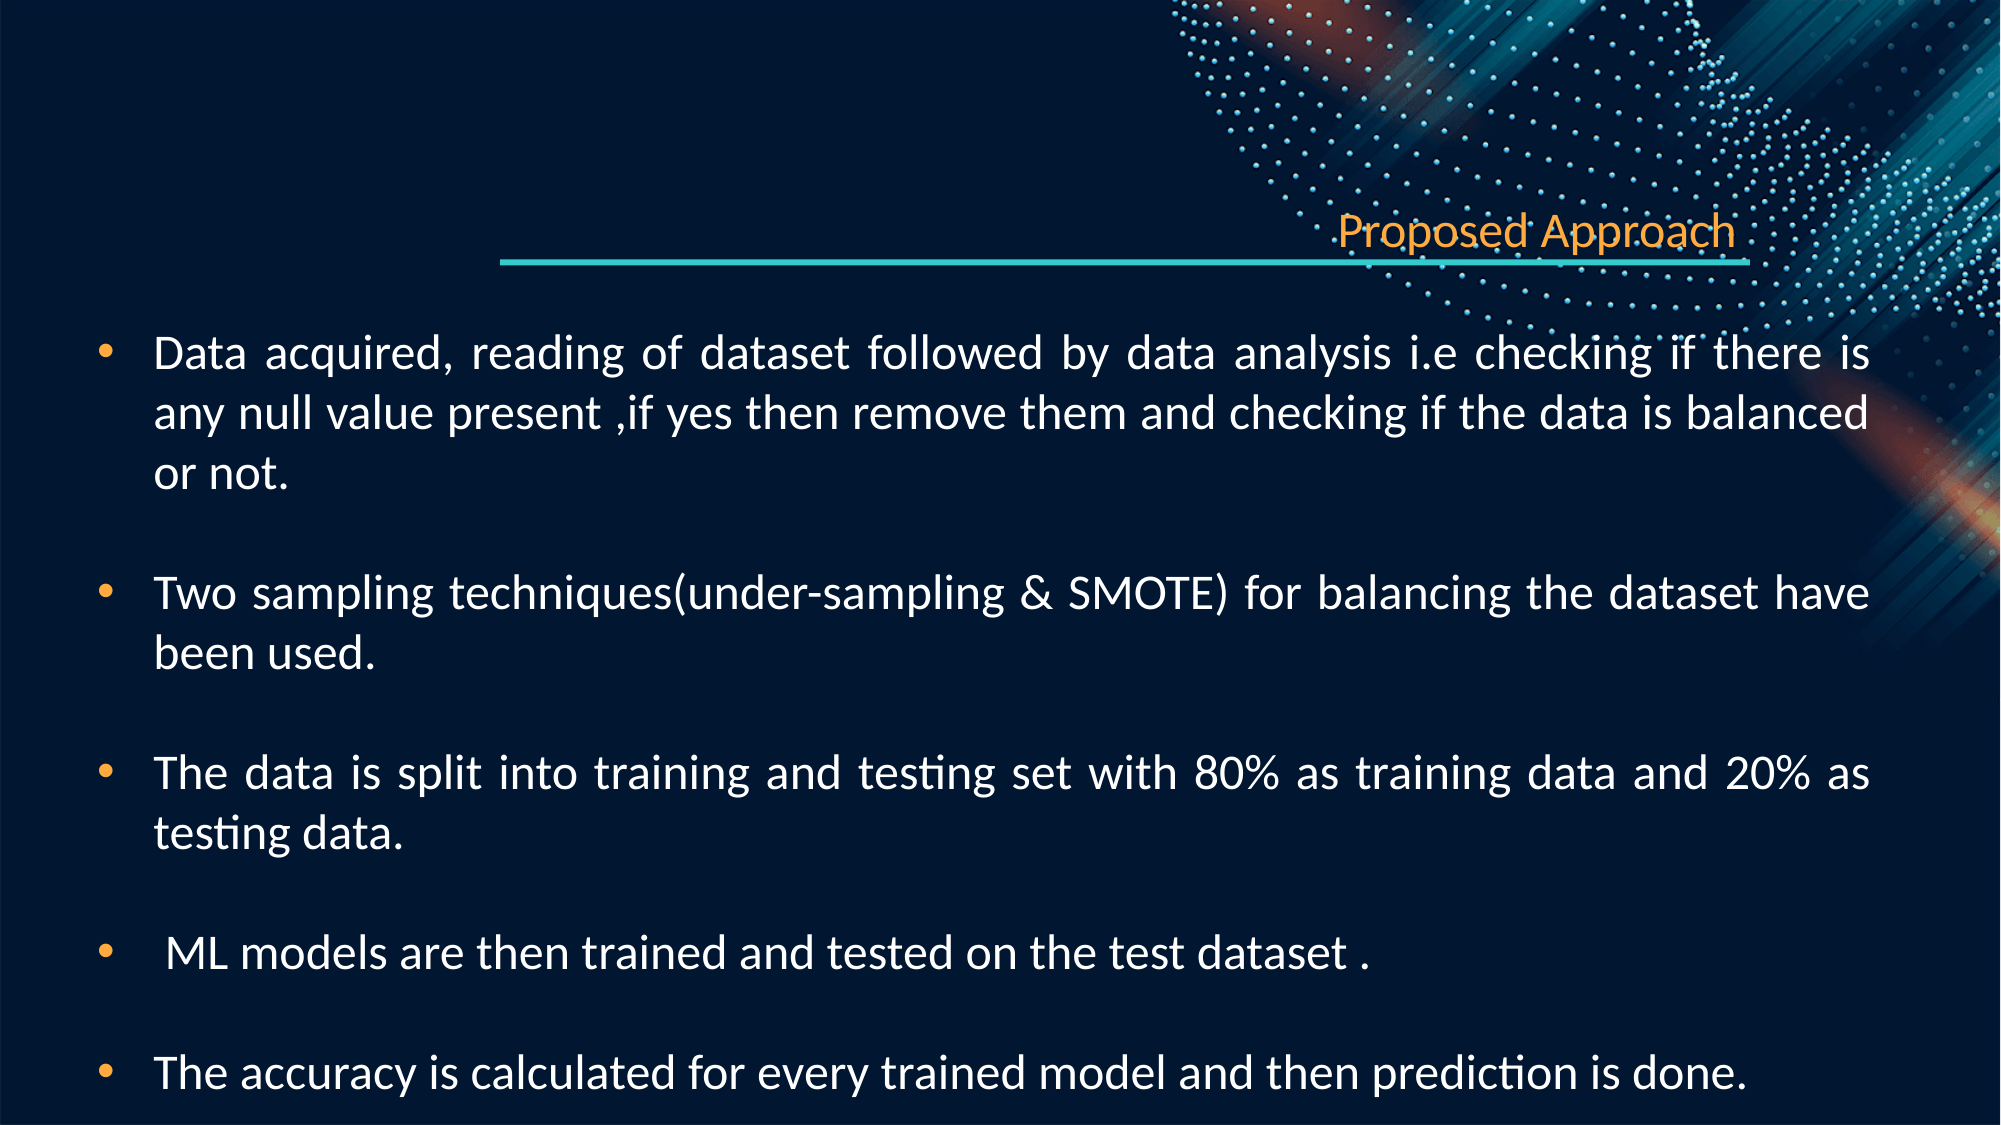

Proposed Approach

Data acquired, reading of dataset followed by data analysis i.e checking if there is any null value present ,if yes then remove them and checking if the data is balanced or not.

Two sampling techniques(under-sampling & SMOTE) for balancing the dataset have been used.

The data is split into training and testing set with 80% as training data and 20% as testing data.

 ML models are then trained and tested on the test dataset .

The accuracy is calculated for every trained model and then prediction is done.